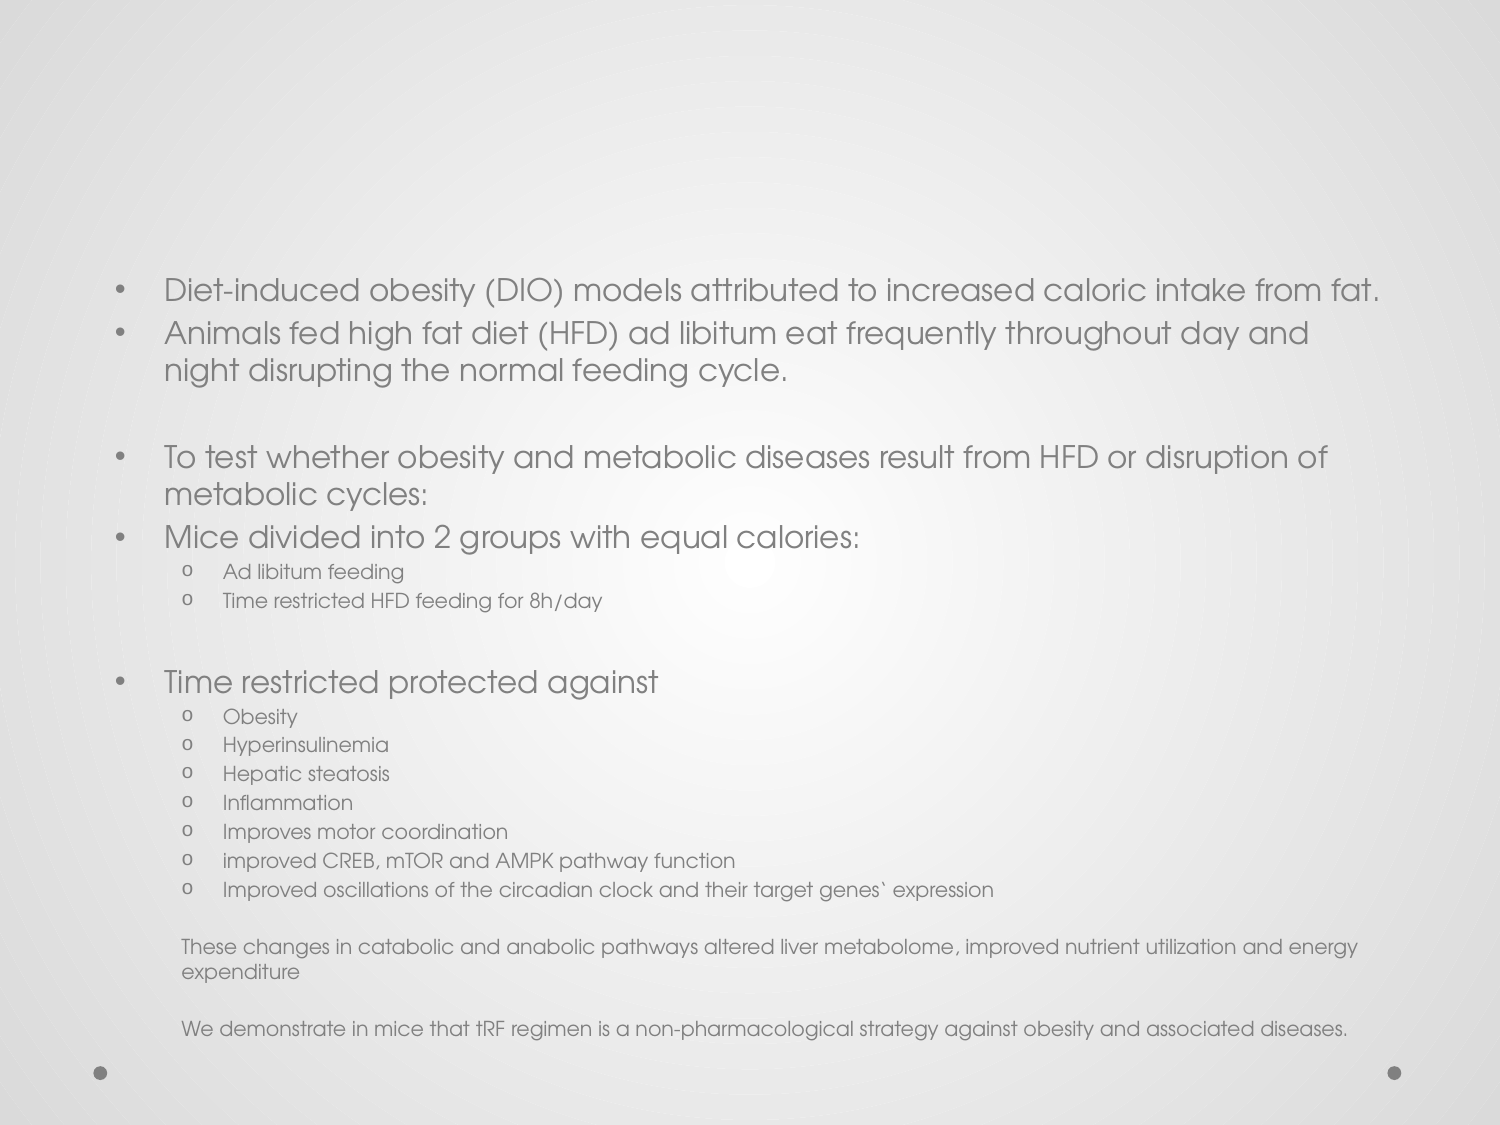

#
Diet-induced obesity (DIO) models attributed to increased caloric intake from fat.
Animals fed high fat diet (HFD) ad libitum eat frequently throughout day and night disrupting the normal feeding cycle.

To test whether obesity and metabolic diseases result from HFD or disruption of metabolic cycles:
Mice divided into 2 groups with equal calories:
Ad libitum feeding
Time restricted HFD feeding for 8h/day

Time restricted protected against
Obesity
Hyperinsulinemia
Hepatic steatosis
Inflammation
Improves motor coordination
improved CREB, mTOR and AMPK pathway function
Improved oscillations of the circadian clock and their target genes‘ expression

These changes in catabolic and anabolic pathways altered liver metabolome, improved nutrient utilization and energy expenditure

We demonstrate in mice that tRF regimen is a non-pharmacological strategy against obesity and associated diseases.